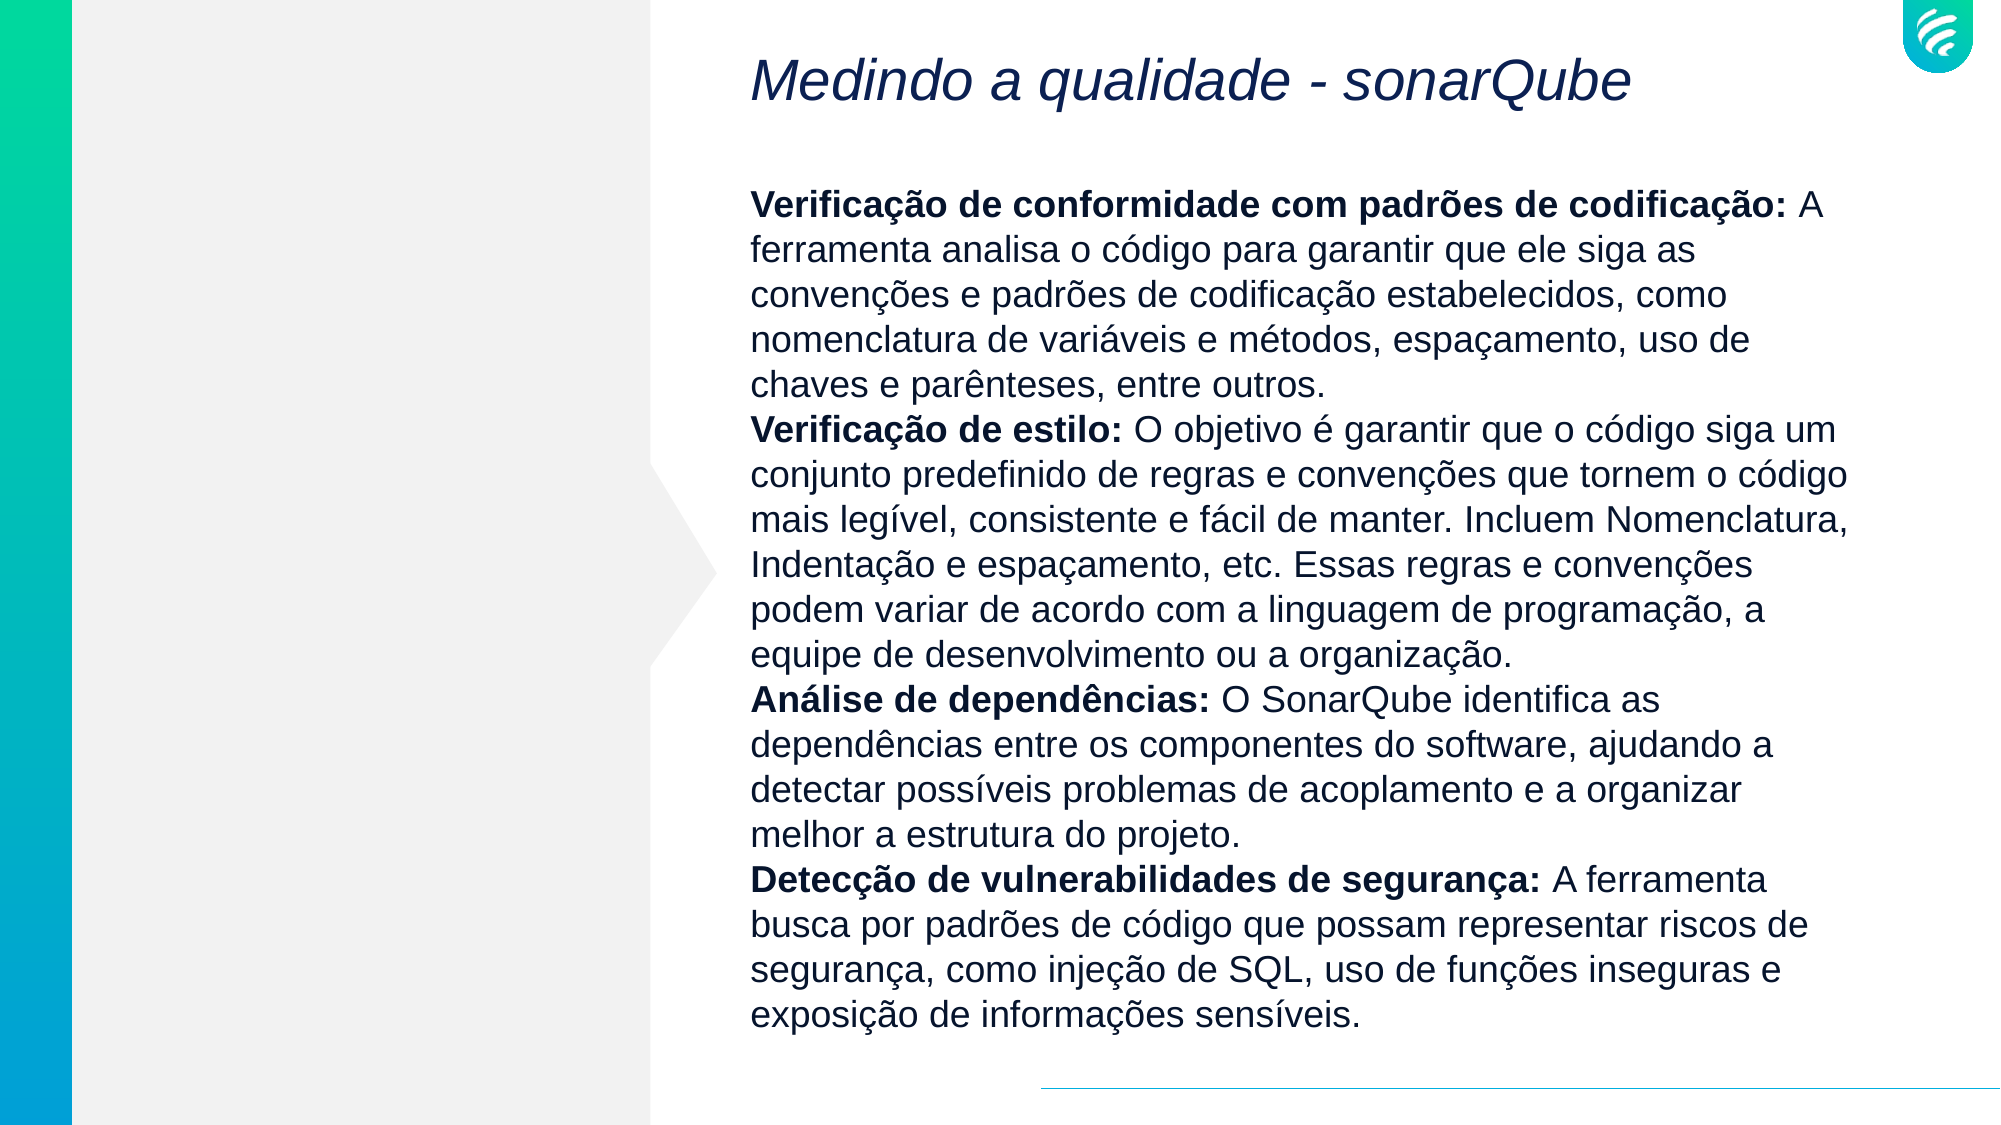

# Medindo a qualidade - sonarQube
Verificação de conformidade com padrões de codificação: A ferramenta analisa o código para garantir que ele siga as convenções e padrões de codificação estabelecidos, como nomenclatura de variáveis e métodos, espaçamento, uso de chaves e parênteses, entre outros.
Verificação de estilo: O objetivo é garantir que o código siga um conjunto predefinido de regras e convenções que tornem o código mais legível, consistente e fácil de manter. Incluem Nomenclatura, Indentação e espaçamento, etc. Essas regras e convenções podem variar de acordo com a linguagem de programação, a equipe de desenvolvimento ou a organização.
Análise de dependências: O SonarQube identifica as dependências entre os componentes do software, ajudando a detectar possíveis problemas de acoplamento e a organizar melhor a estrutura do projeto.
Detecção de vulnerabilidades de segurança: A ferramenta busca por padrões de código que possam representar riscos de segurança, como injeção de SQL, uso de funções inseguras e exposição de informações sensíveis.